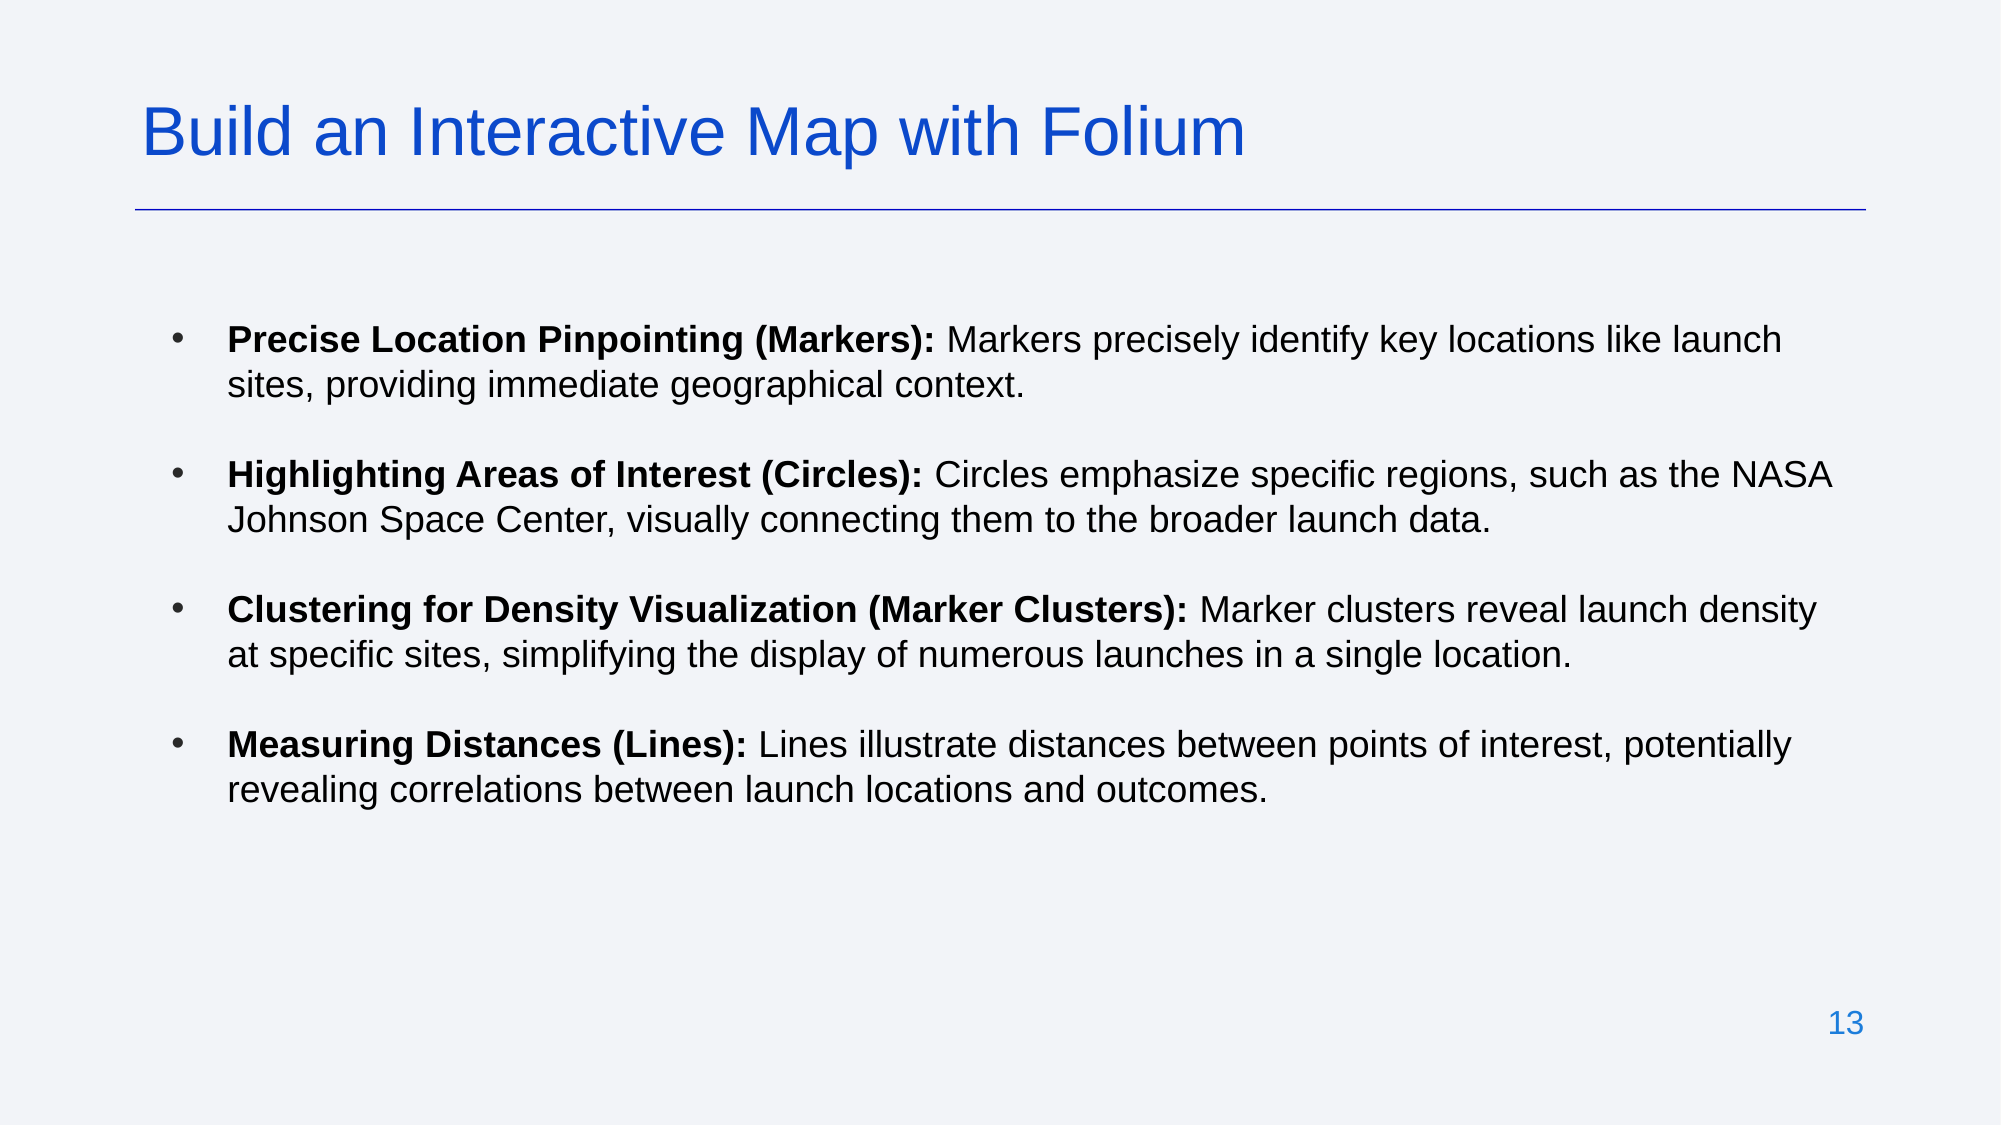

Build an Interactive Map with Folium
Precise Location Pinpointing (Markers): Markers precisely identify key locations like launch sites, providing immediate geographical context.
Highlighting Areas of Interest (Circles): Circles emphasize specific regions, such as the NASA Johnson Space Center, visually connecting them to the broader launch data.
Clustering for Density Visualization (Marker Clusters): Marker clusters reveal launch density at specific sites, simplifying the display of numerous launches in a single location.
Measuring Distances (Lines): Lines illustrate distances between points of interest, potentially revealing correlations between launch locations and outcomes.
13